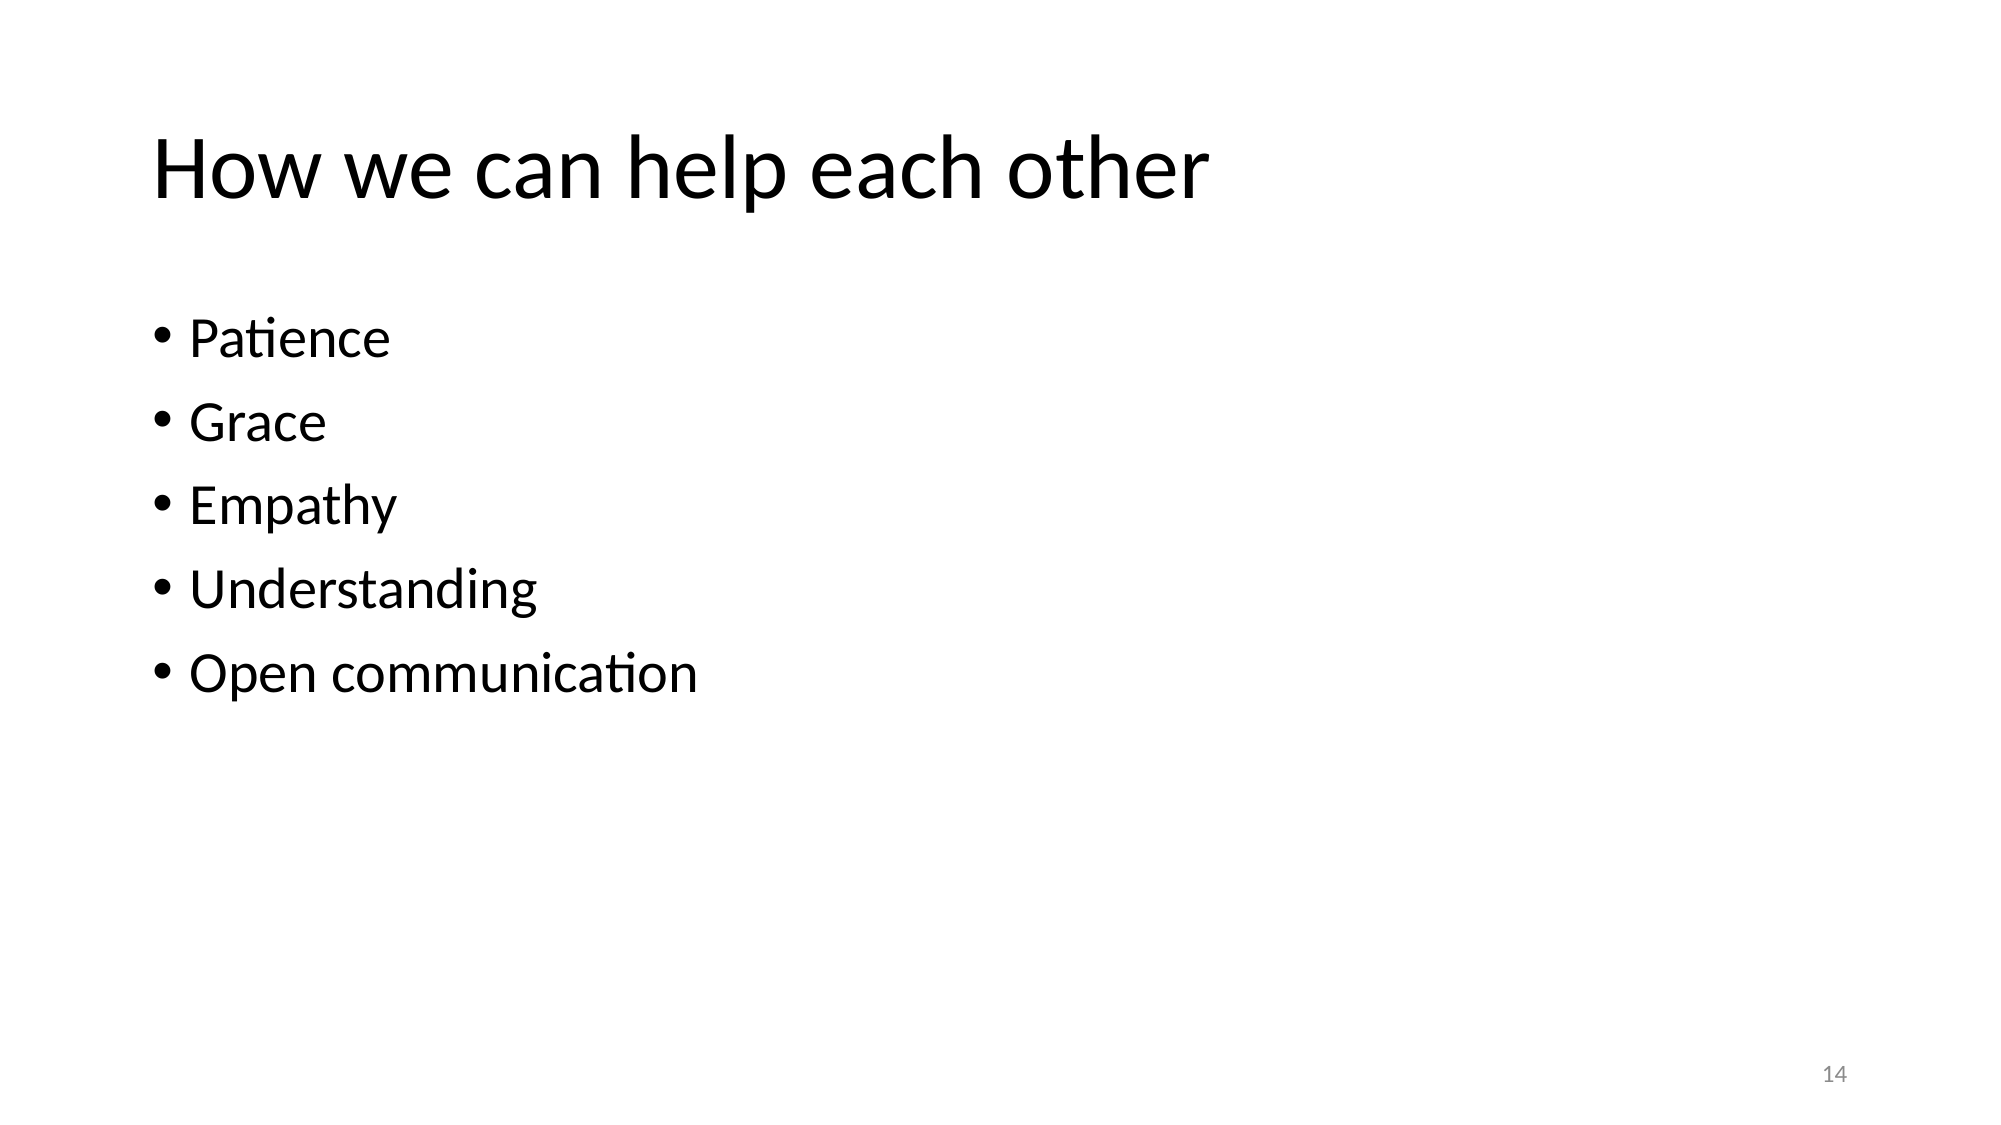

# How we can help each other
Patience
Grace
Empathy
Understanding
Open communication
14